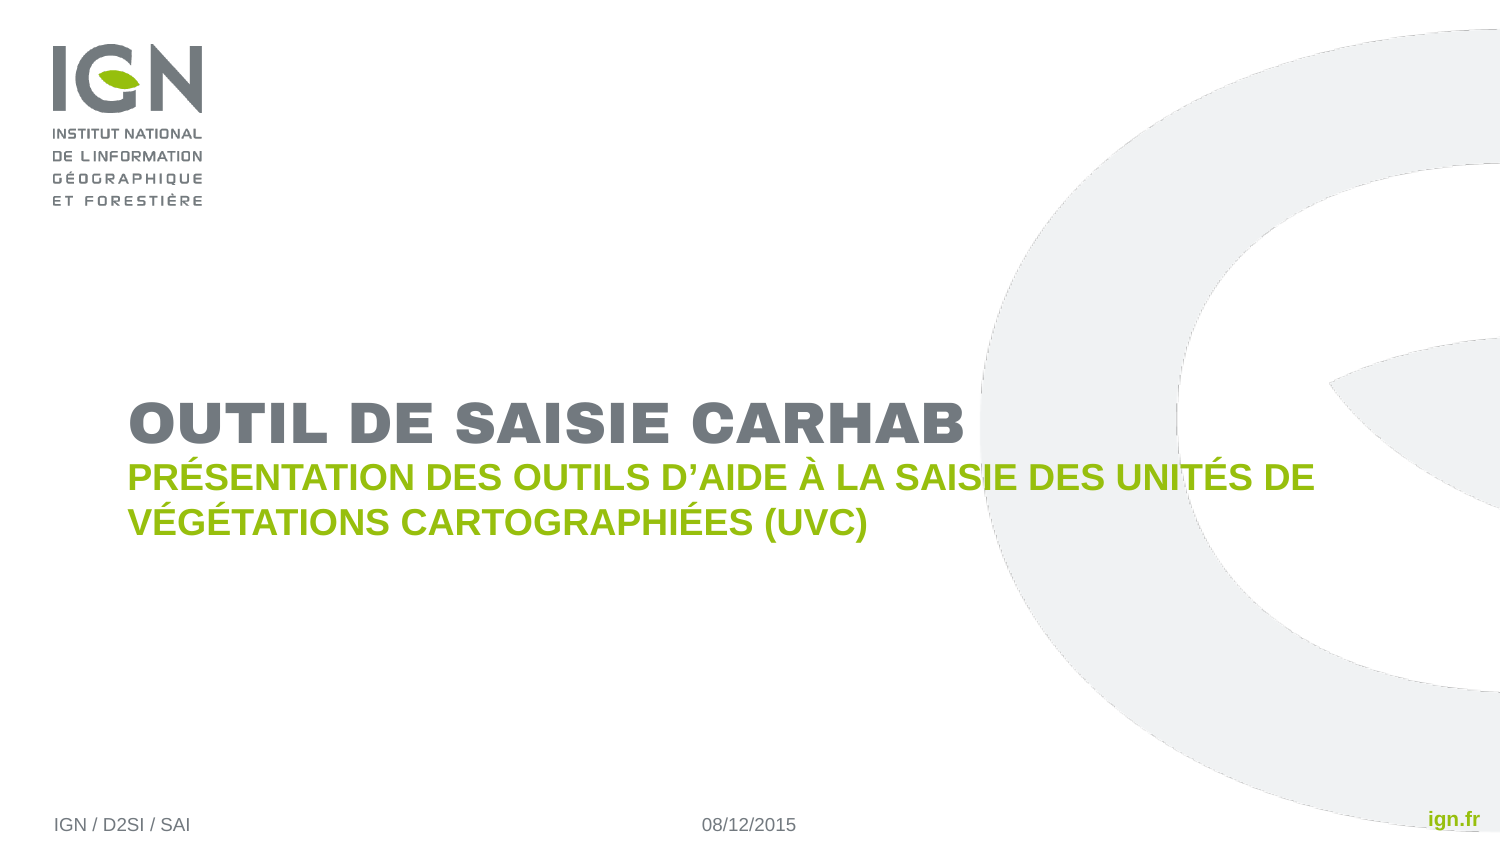

# Outil de saisie carhab
Présentation des outils d’aide à la saisie des unités de végétations cartographiées (UVC)
IGN / D2SI / SAI
08/12/2015